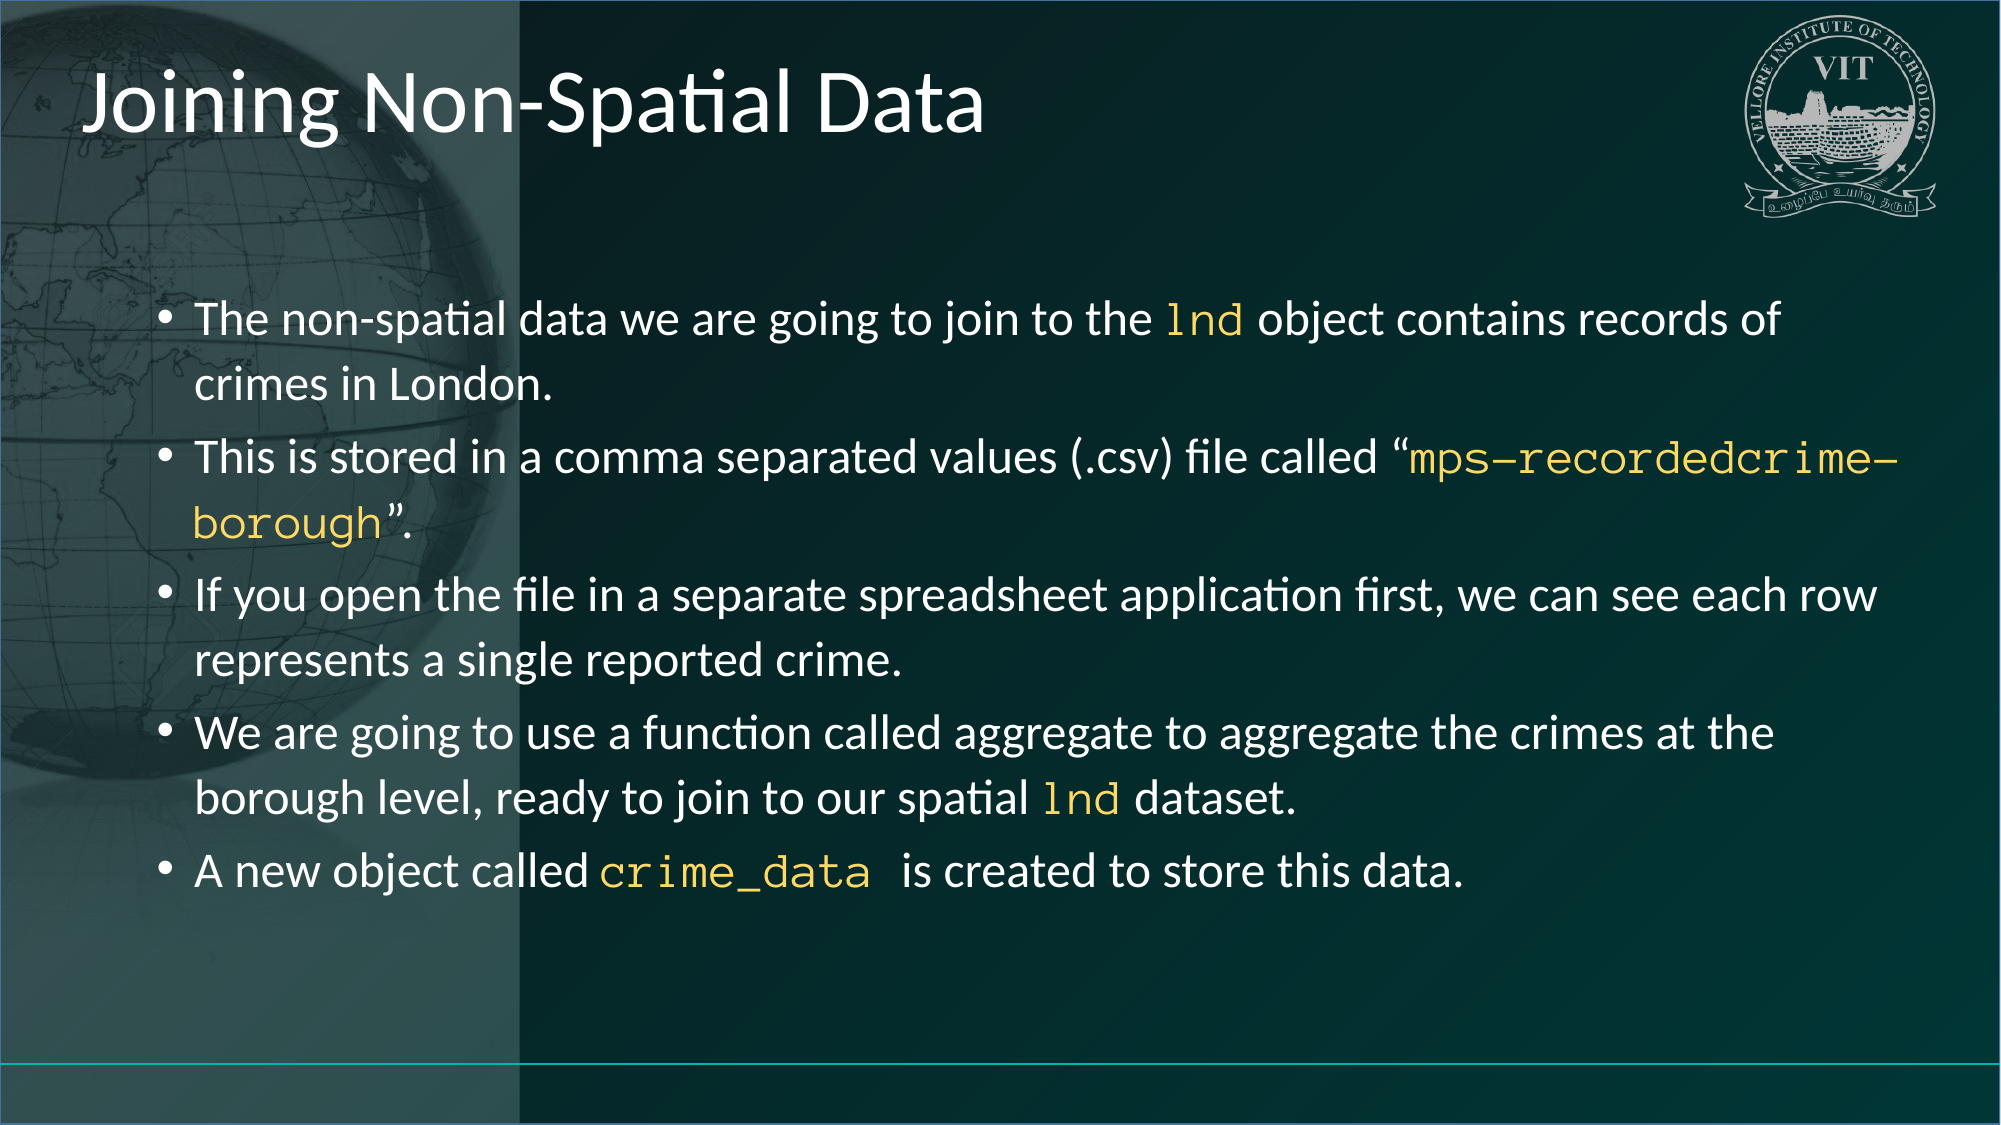

# Joining Non-Spatial Data
The non-spatial data we are going to join to the lnd object contains records of crimes in London.
This is stored in a comma separated values (.csv) file called “mps-recordedcrime-borough”.
If you open the file in a separate spreadsheet application first, we can see each row represents a single reported crime.
We are going to use a function called aggregate to aggregate the crimes at the borough level, ready to join to our spatial lnd dataset.
A new object called crime_data is created to store this data.